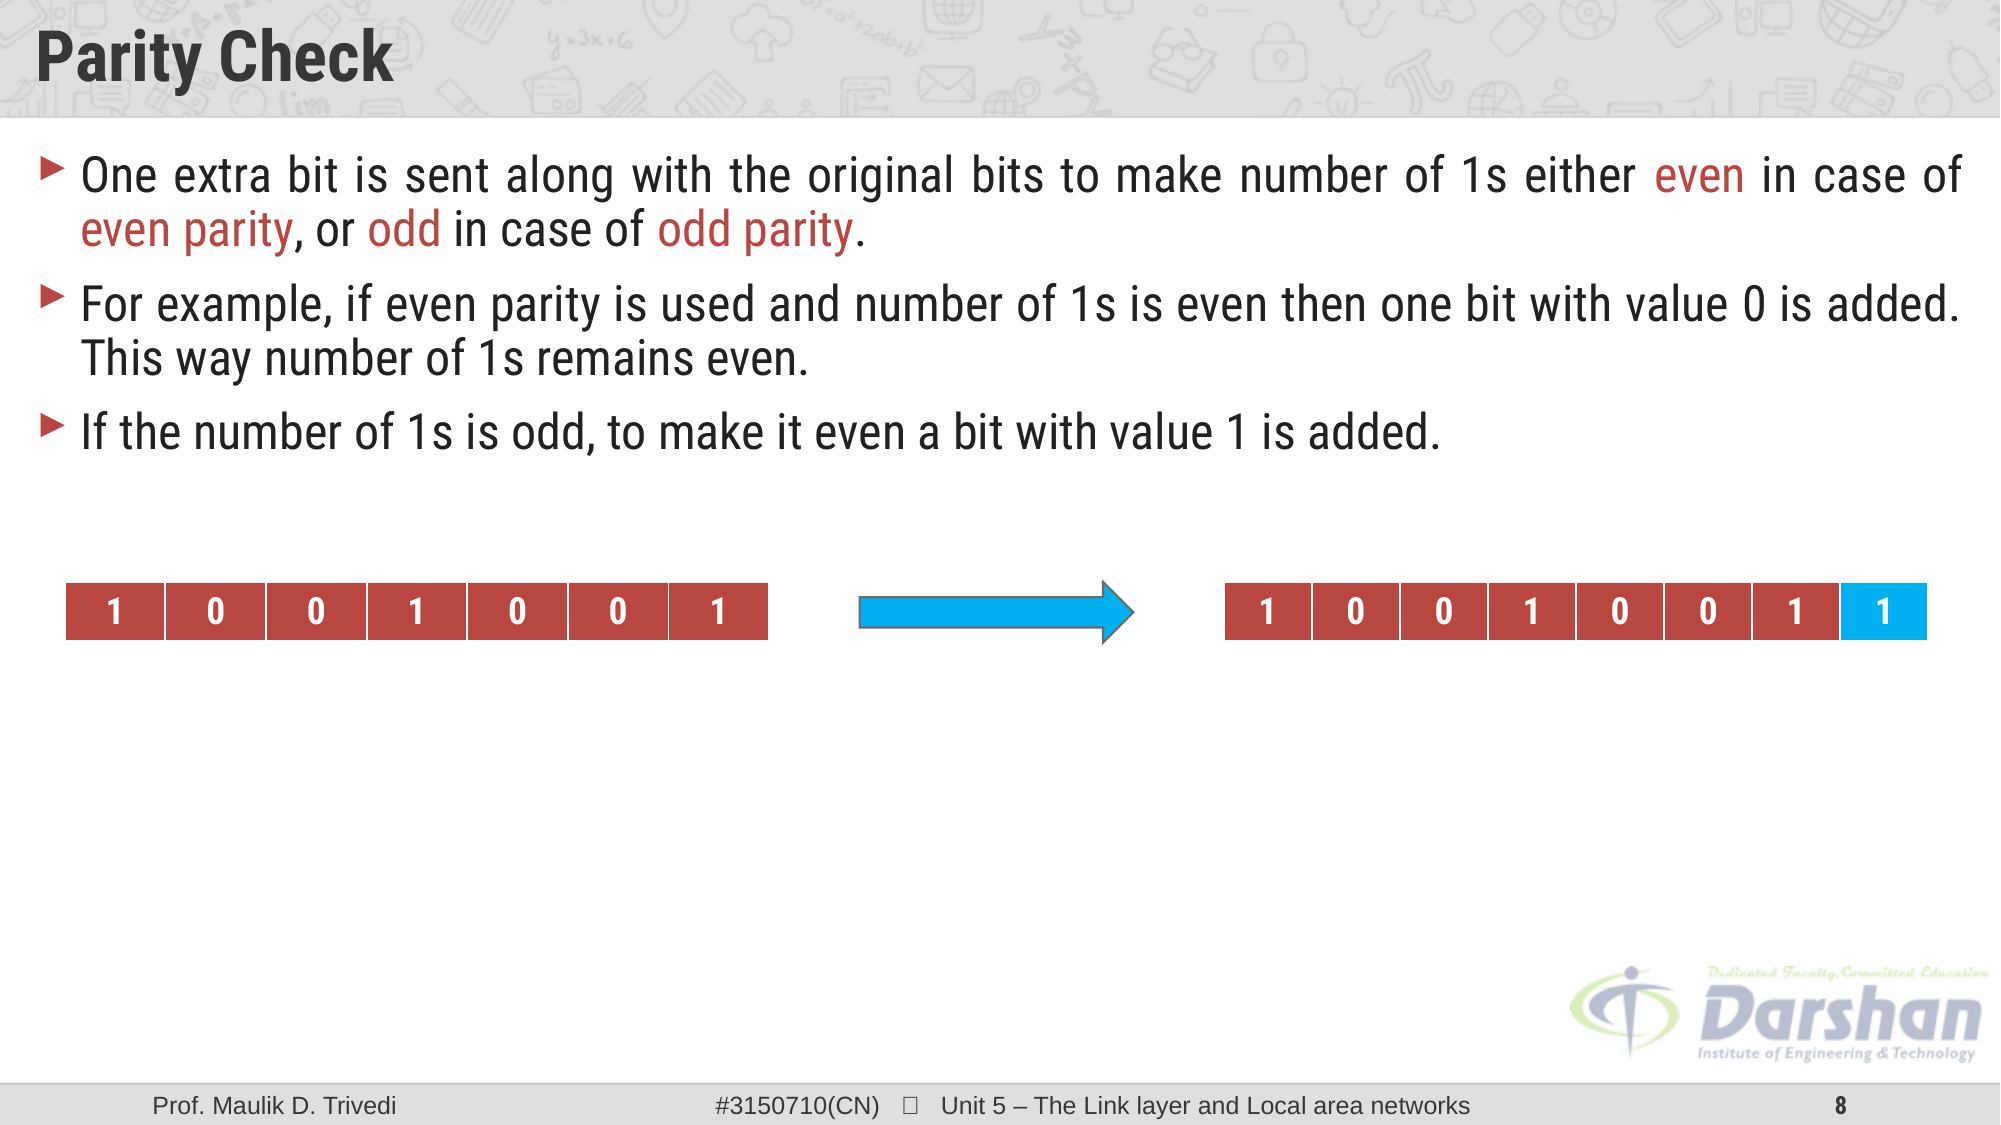

# Parity Check
One extra bit is sent along with the original bits to make number of 1s either even in case of even parity, or odd in case of odd parity.
For example, if even parity is used and number of 1s is even then one bit with value 0 is added. This way number of 1s remains even.
If the number of 1s is odd, to make it even a bit with value 1 is added.

| 1 | 0 | 0 | 1 | 0 | 0 | 1 |
| --- | --- | --- | --- | --- | --- | --- |

| 1 | 0 | 0 | 1 | 0 | 0 | 1 | 1 |
| --- | --- | --- | --- | --- | --- | --- | --- |